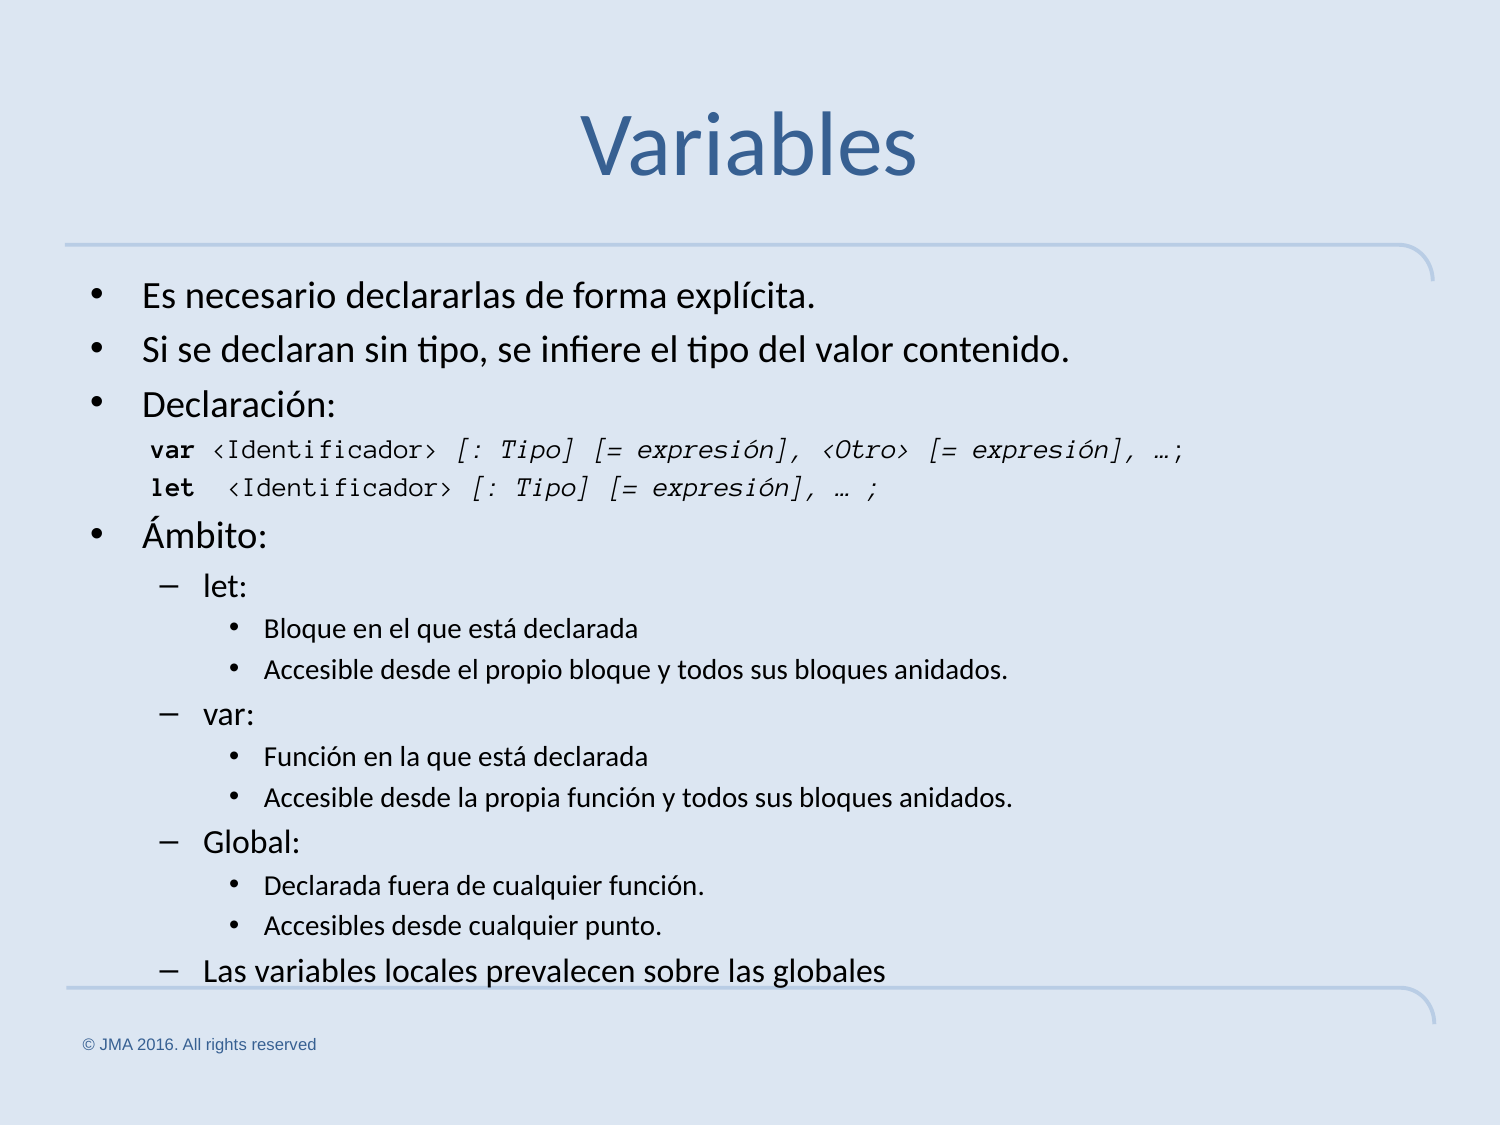

# Variables
Es necesario declararlas de forma explícita.
Si se declaran sin tipo, se infiere el tipo del valor contenido.
Declaración:
var <Identificador> [: Tipo] [= expresión], <Otro> [= expresión], …;
let  <Identificador> [: Tipo] [= expresión], … ;
Ámbito:
let:
Bloque en el que está declarada
Accesible desde el propio bloque y todos sus bloques anidados.
var:
Función en la que está declarada
Accesible desde la propia función y todos sus bloques anidados.
Global:
Declarada fuera de cualquier función.
Accesibles desde cualquier punto.
Las variables locales prevalecen sobre las globales